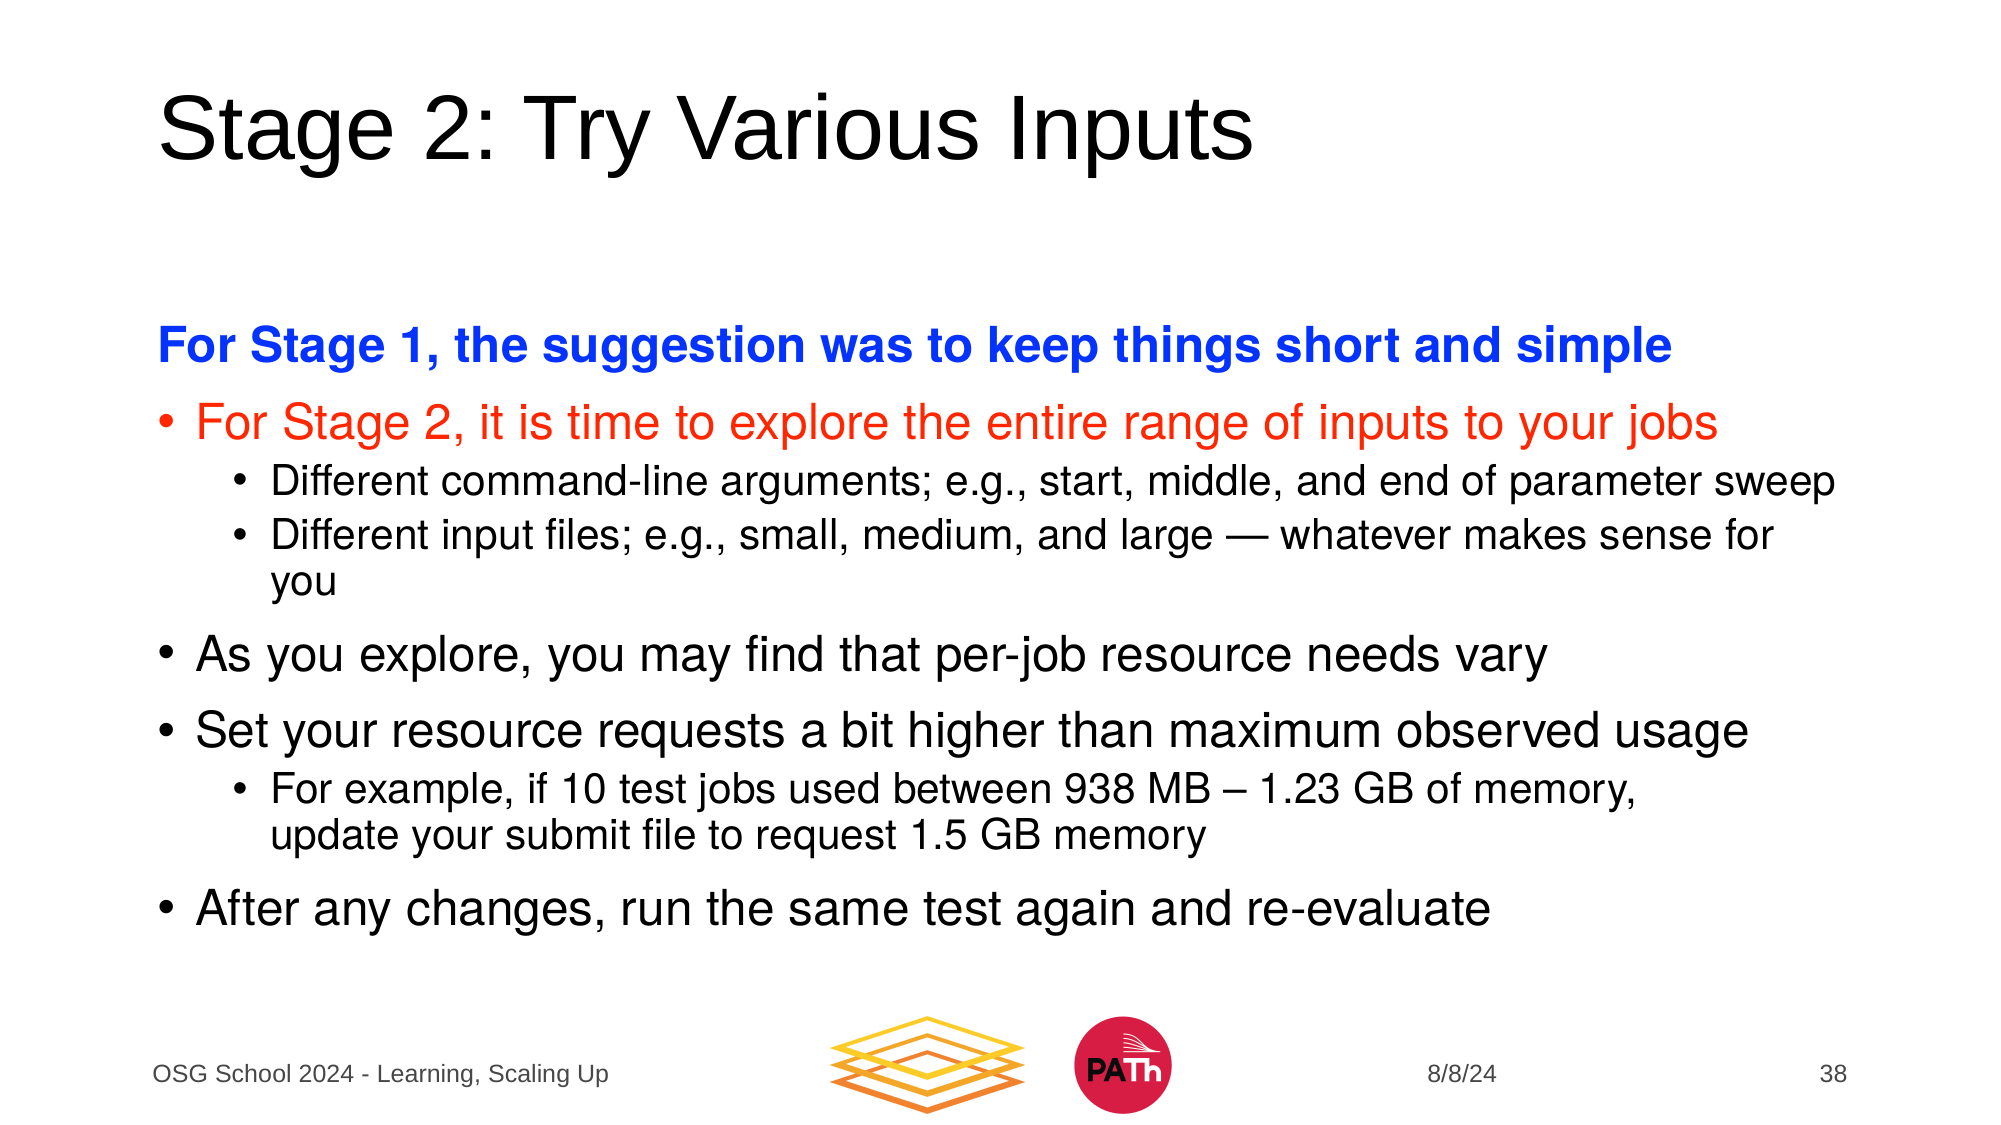

# Stage 2: Try Various Inputs
For Stage 1, the suggestion was to keep things short and simple
For Stage 2, it is time to explore the entire range of inputs to your jobs
Different command-line arguments; e.g., start, middle, and end of parameter sweep
Different input files; e.g., small, medium, and large — whatever makes sense for you
As you explore, you may find that per-job resource needs vary
Set your resource requests a bit higher than maximum observed usage
For example, if 10 test jobs used between 938 MB – 1.23 GB of memory,
update your submit file to request 1.5 GB memory
After any changes, run the same test again and re-evaluate
OSG School 2024 - Learning, Scaling Up
8/8/24
38